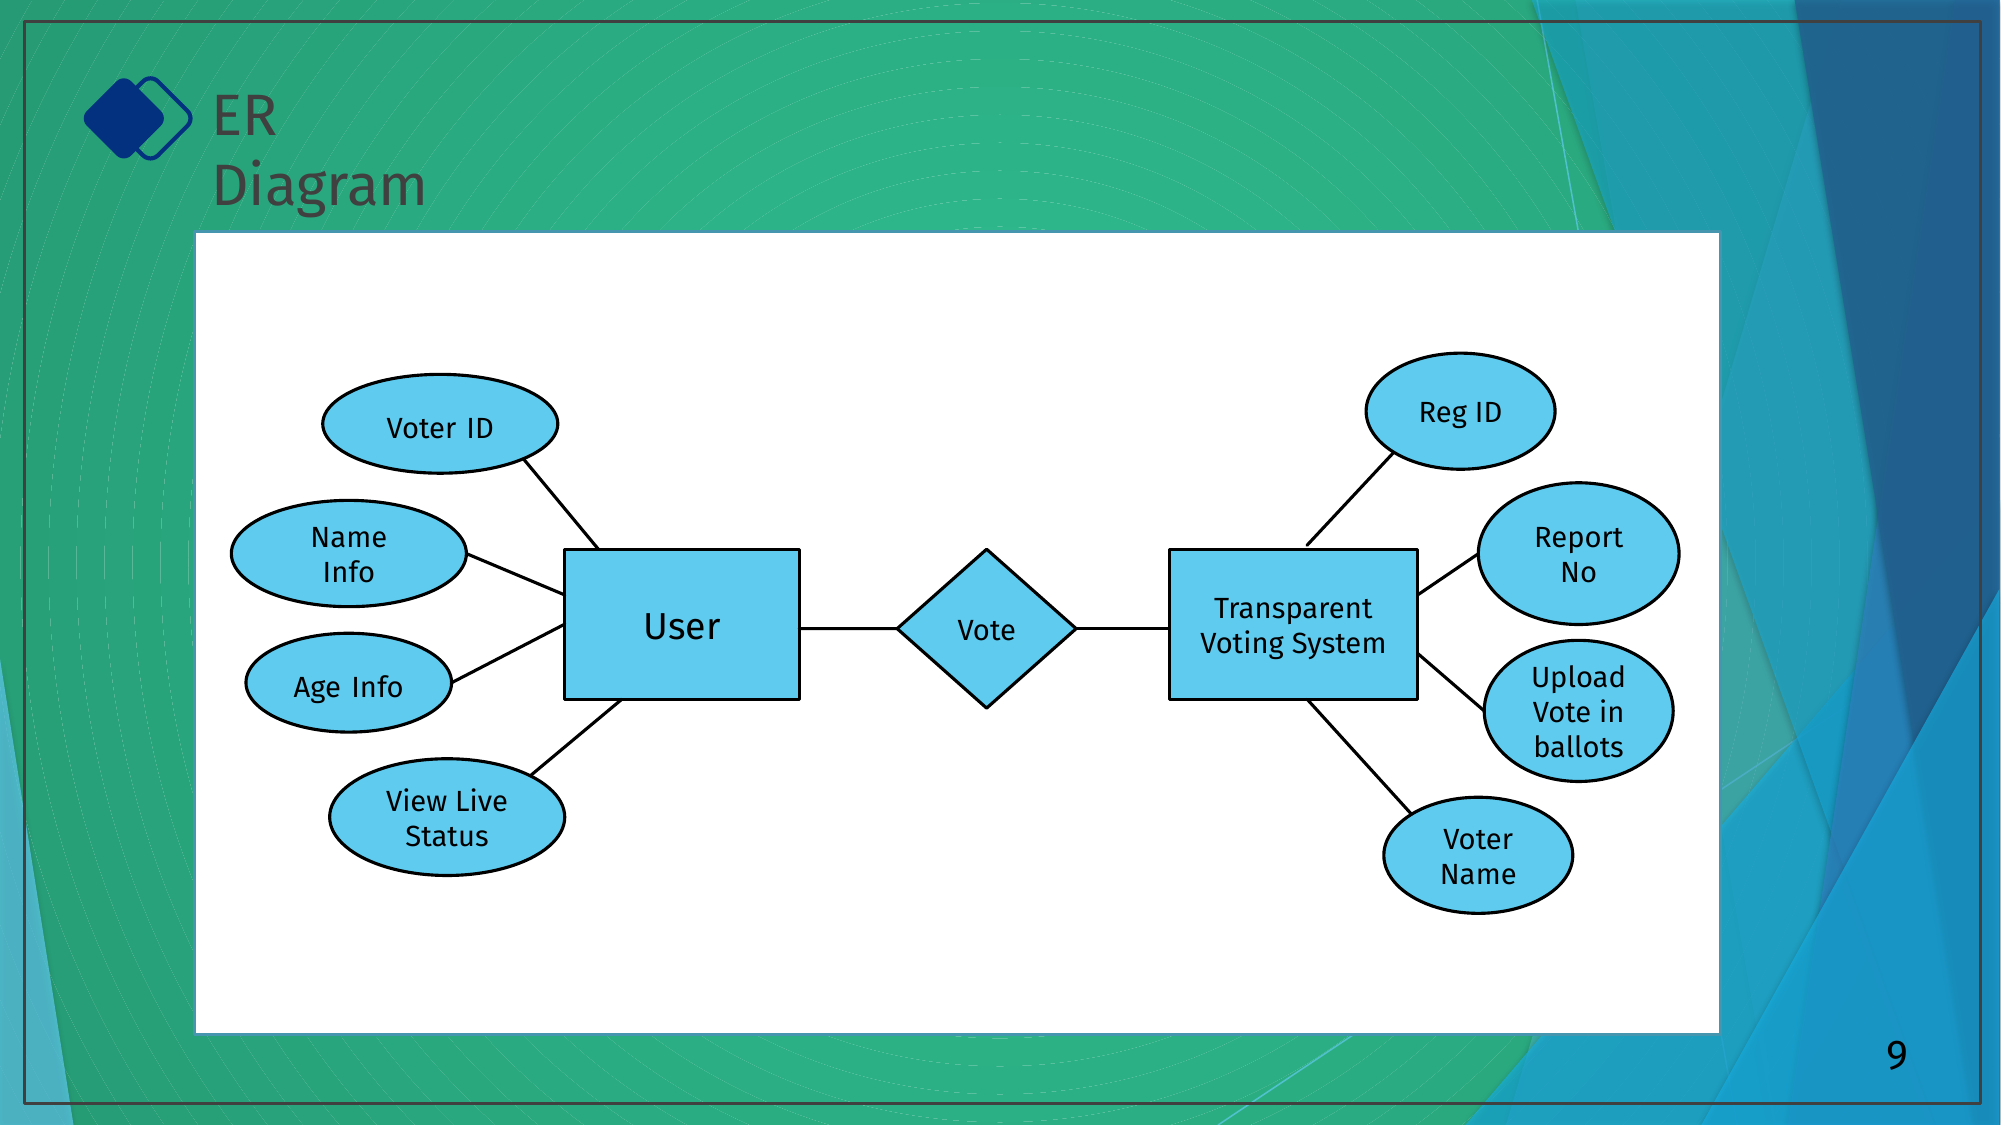

ER Diagram

Reg ID
Voter ID
Report No
Name Info
User
Vote
Transparent Voting System
Age Info
Upload Vote in ballots
View Live Status
Voter Name
9